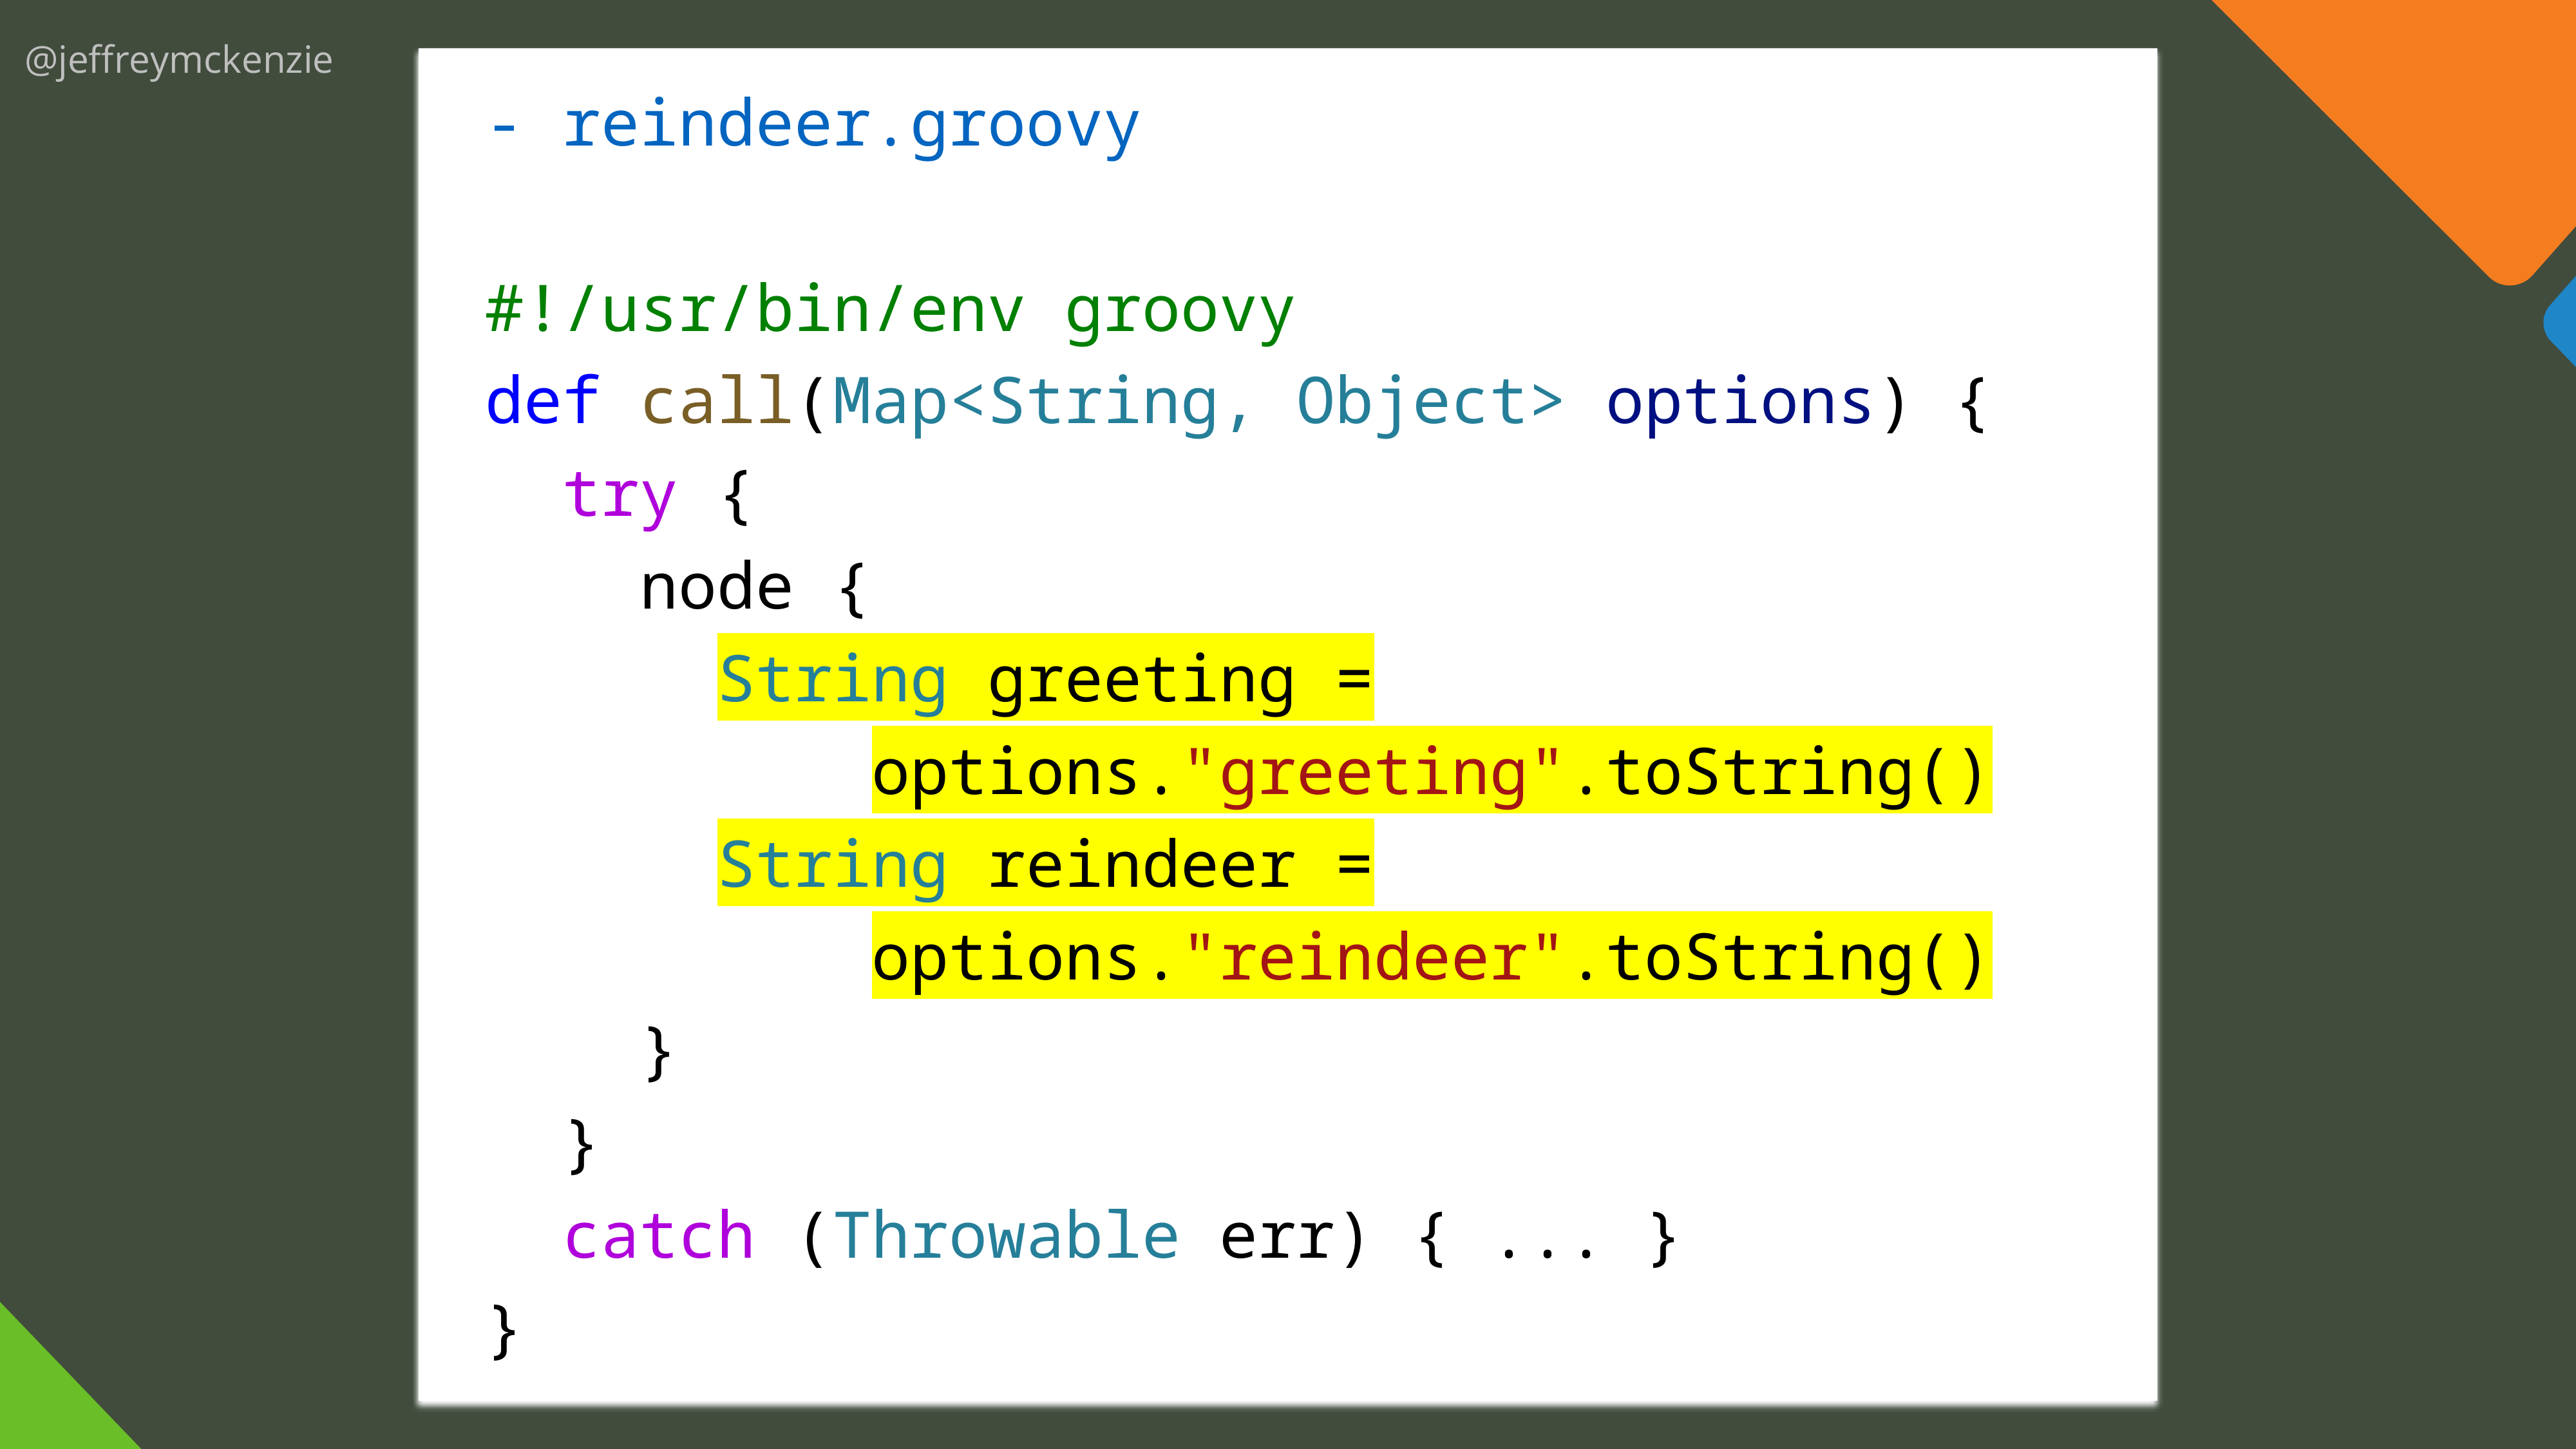

- reindeer.groovy

#!/usr/bin/env groovy
def call(Map<String, Object> options) {
  try {
    node {
      String greeting =
          options."greeting".toString()
      String reindeer =
          options."reindeer".toString()
    }
  }
  catch (Throwable err) { ... }
}